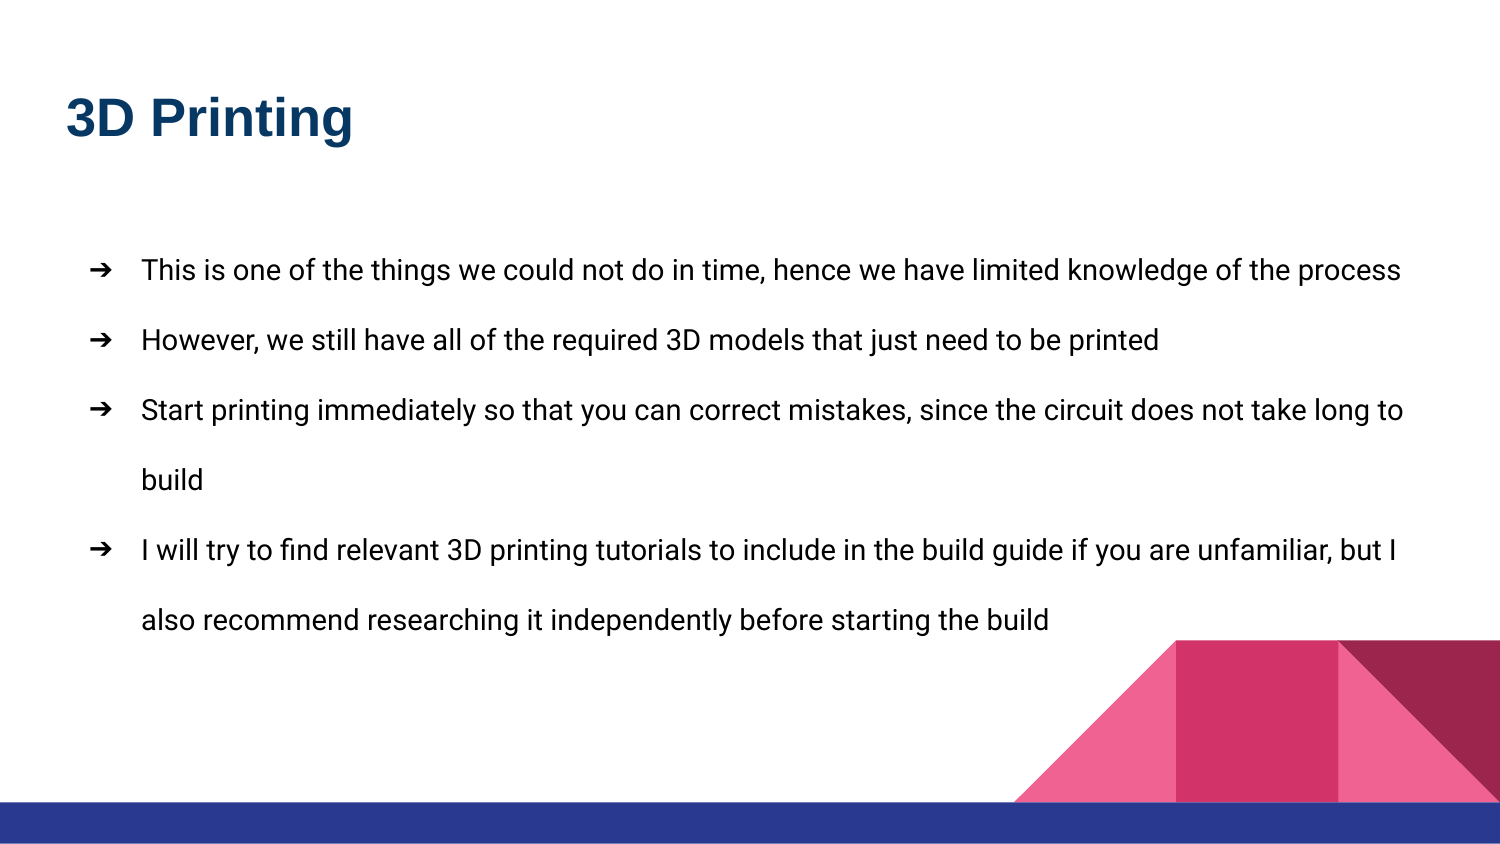

# 3D Printing
This is one of the things we could not do in time, hence we have limited knowledge of the process
However, we still have all of the required 3D models that just need to be printed
Start printing immediately so that you can correct mistakes, since the circuit does not take long to build
I will try to find relevant 3D printing tutorials to include in the build guide if you are unfamiliar, but I also recommend researching it independently before starting the build